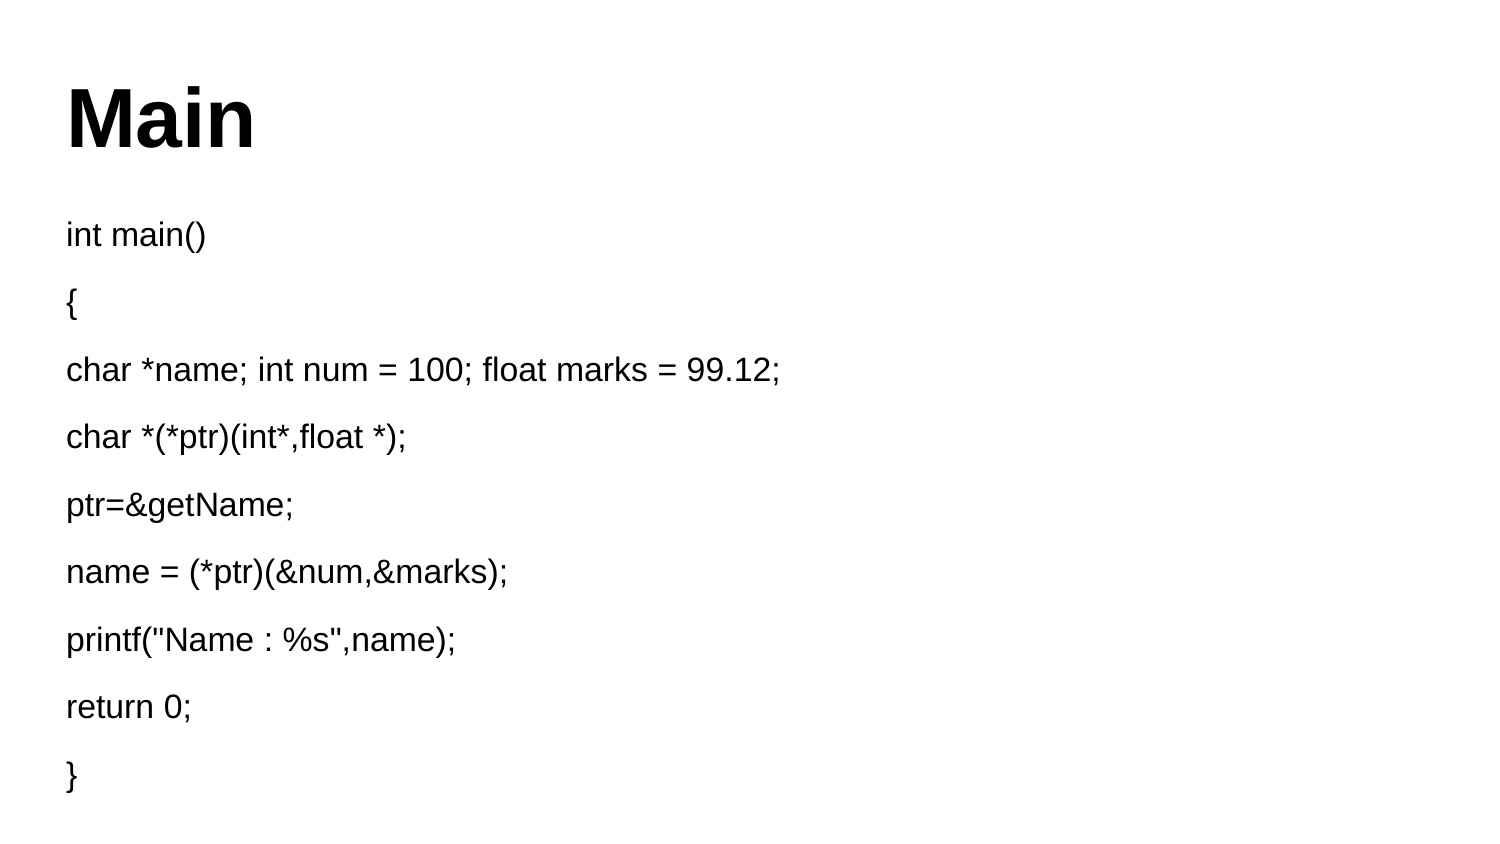

# Main
int main()
{
char *name; int num = 100; float marks = 99.12;
char *(*ptr)(int*,float *);
ptr=&getName;
name = (*ptr)(&num,&marks);
printf("Name : %s",name);
return 0;
}